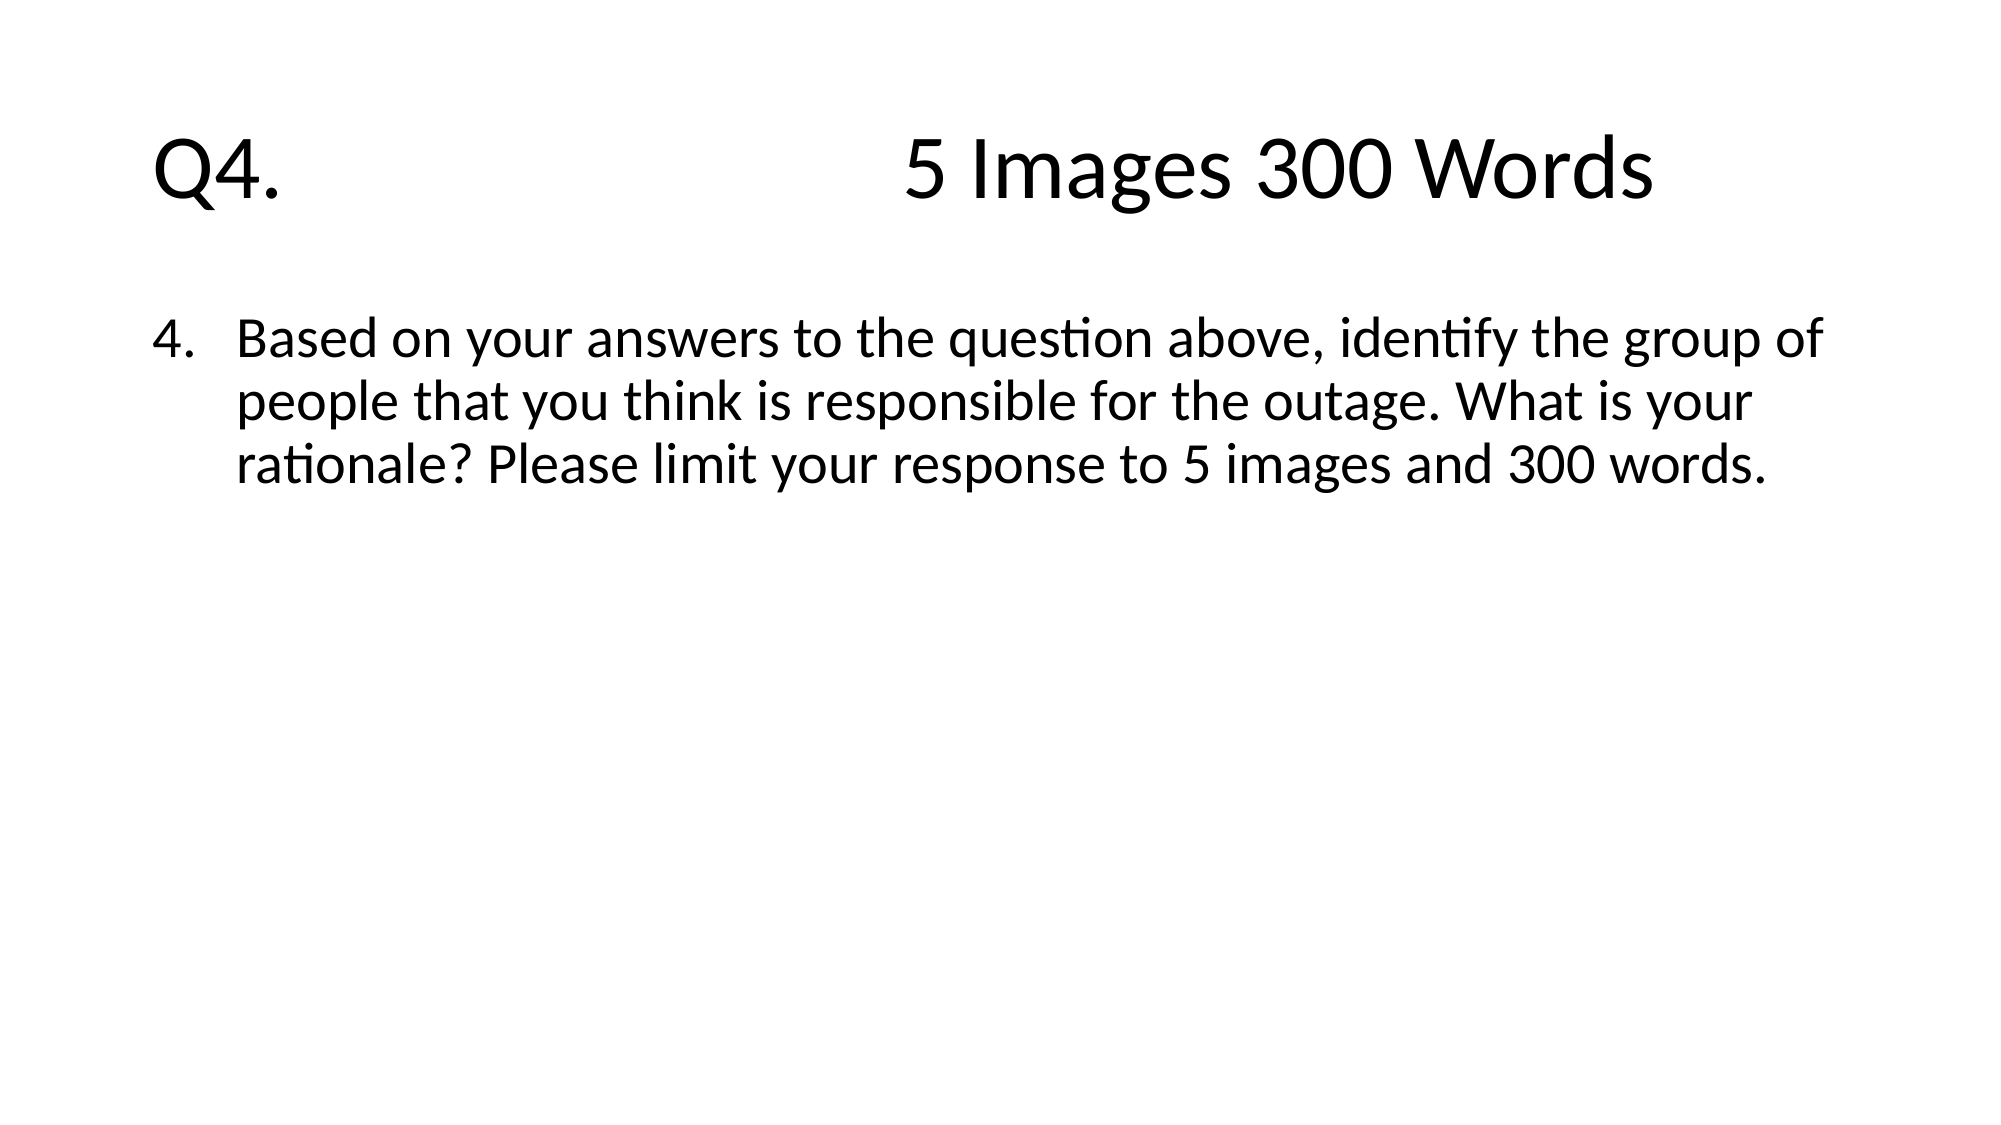

# Q4.					5 Images 300 Words
Based on your answers to the question above, identify the group of people that you think is responsible for the outage. What is your rationale? Please limit your response to 5 images and 300 words.